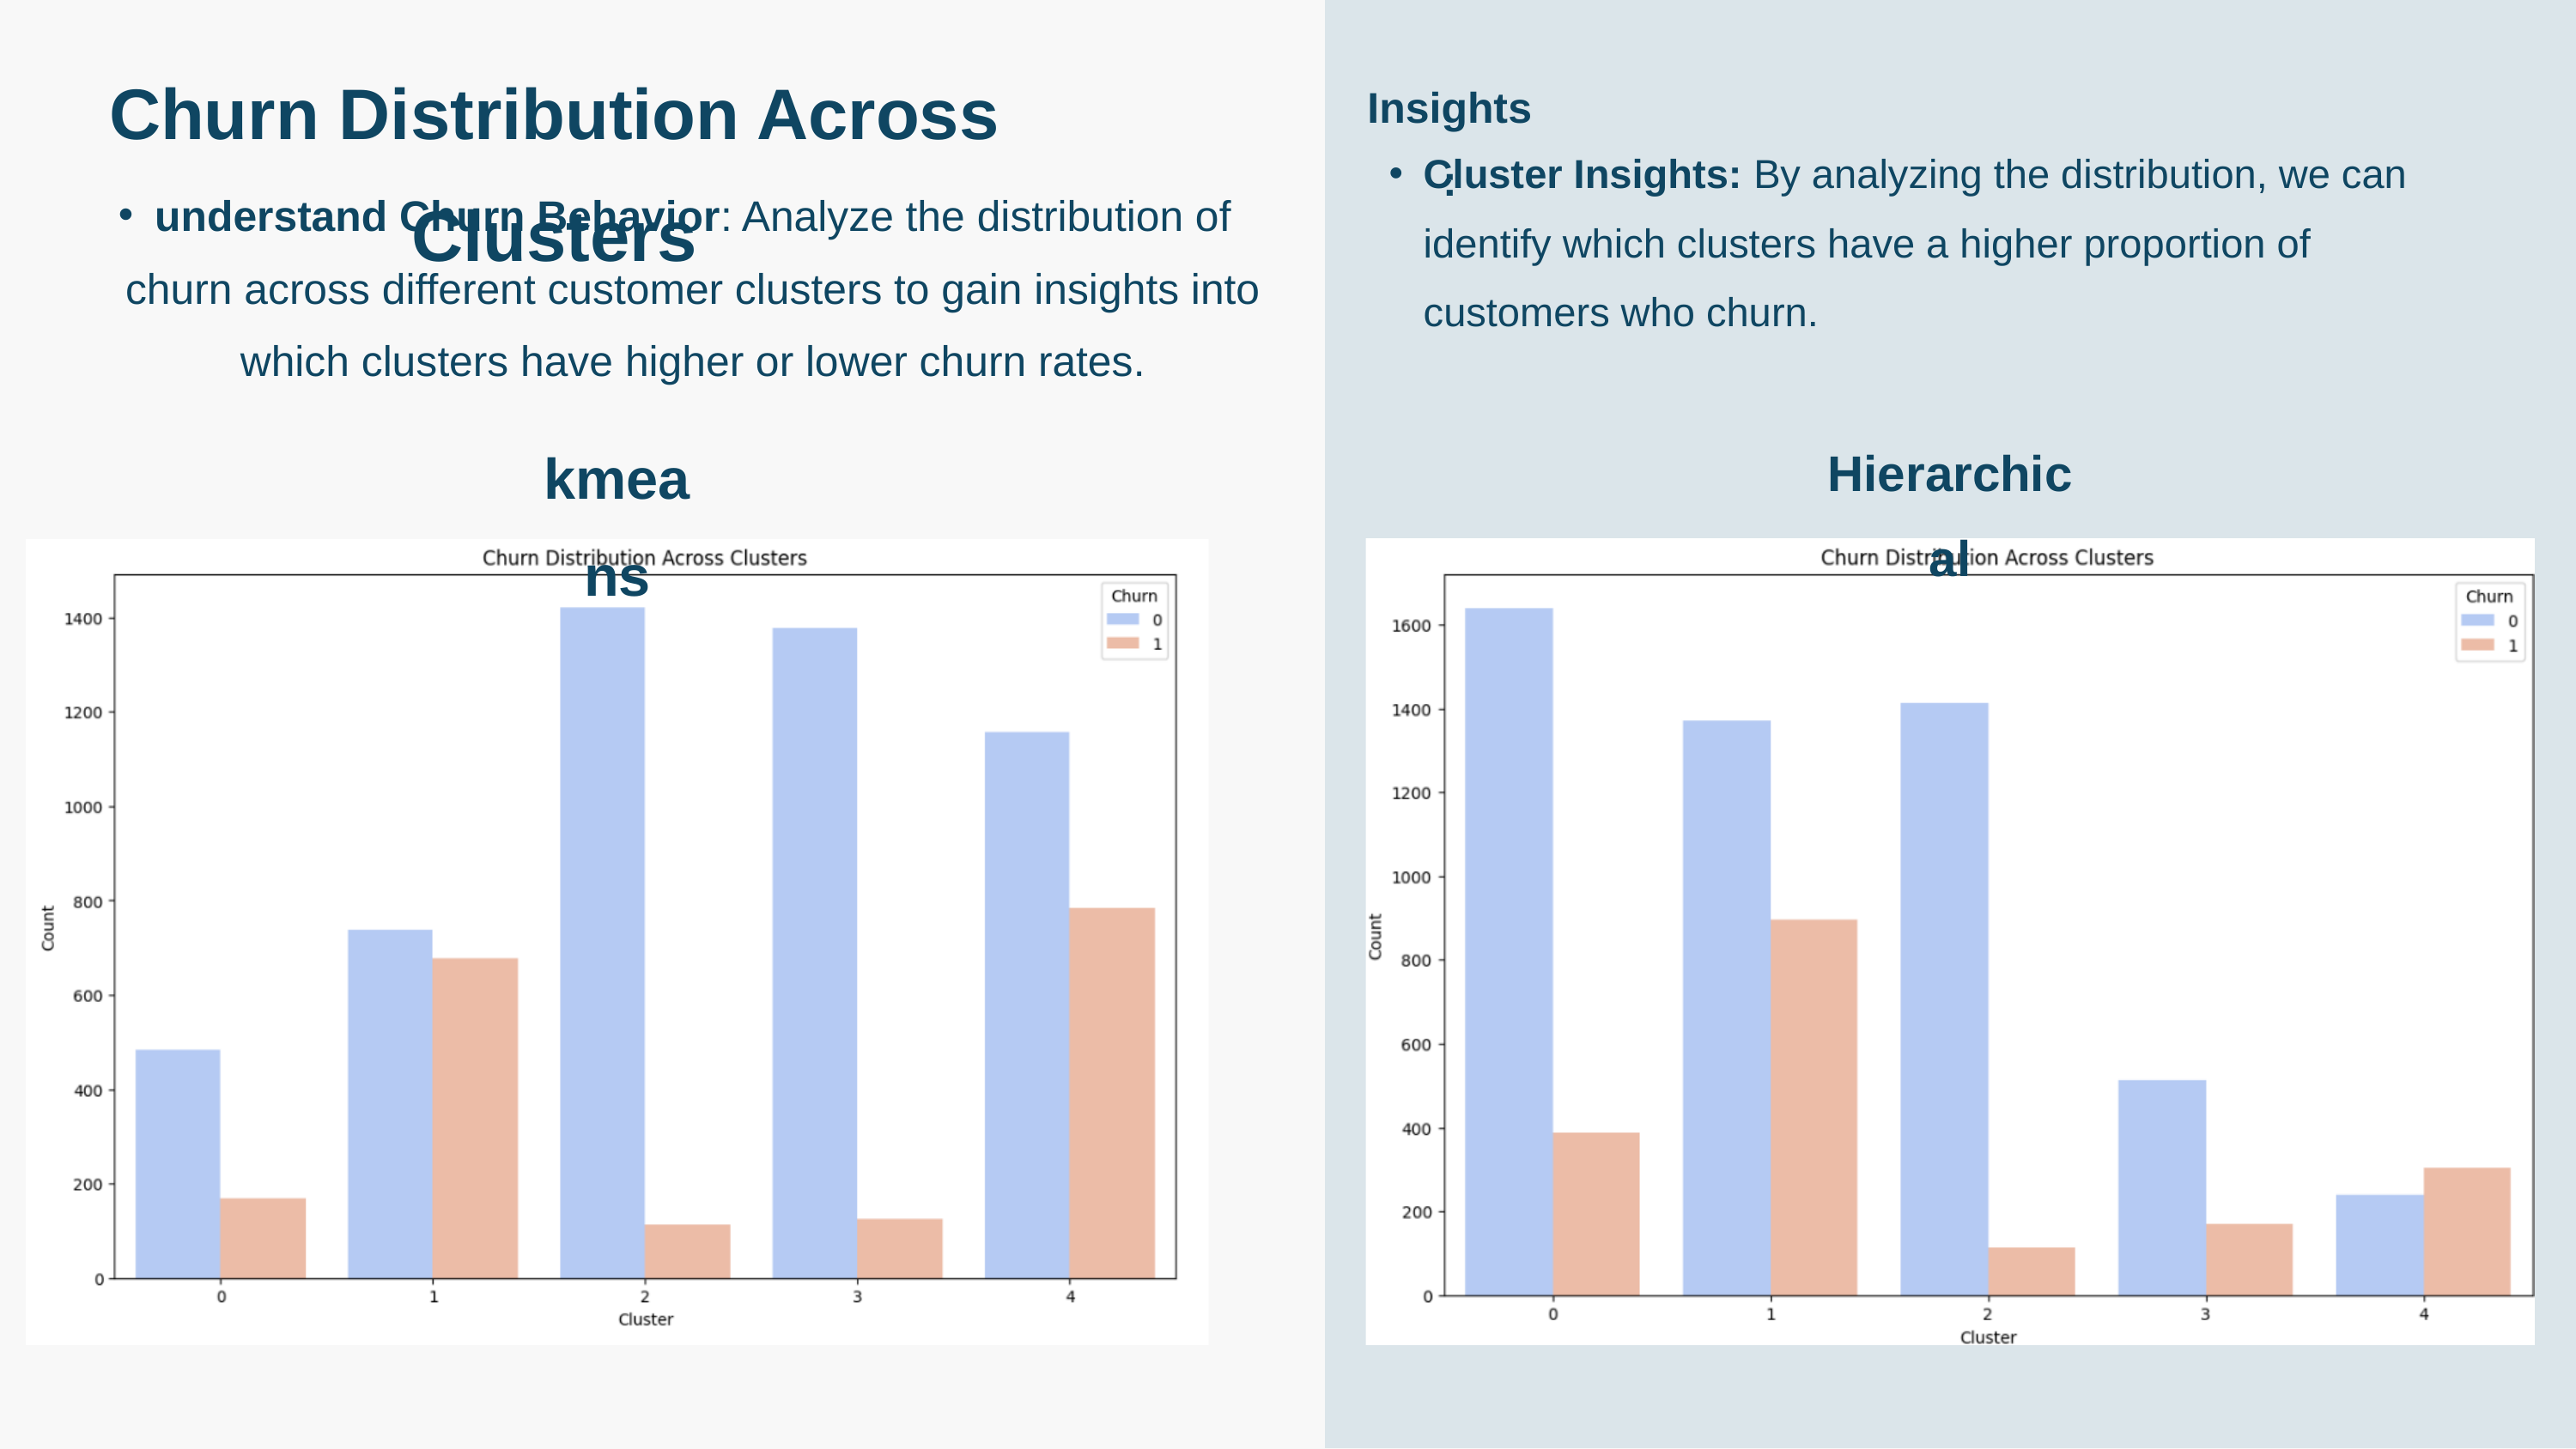

Churn Distribution Across Clusters
Insights:
Cluster Insights: By analyzing the distribution, we can identify which clusters have a higher proportion of customers who churn.
understand Churn Behavior: Analyze the distribution of churn across different customer clusters to gain insights into which clusters have higher or lower churn rates.
kmeans
Hierarchical